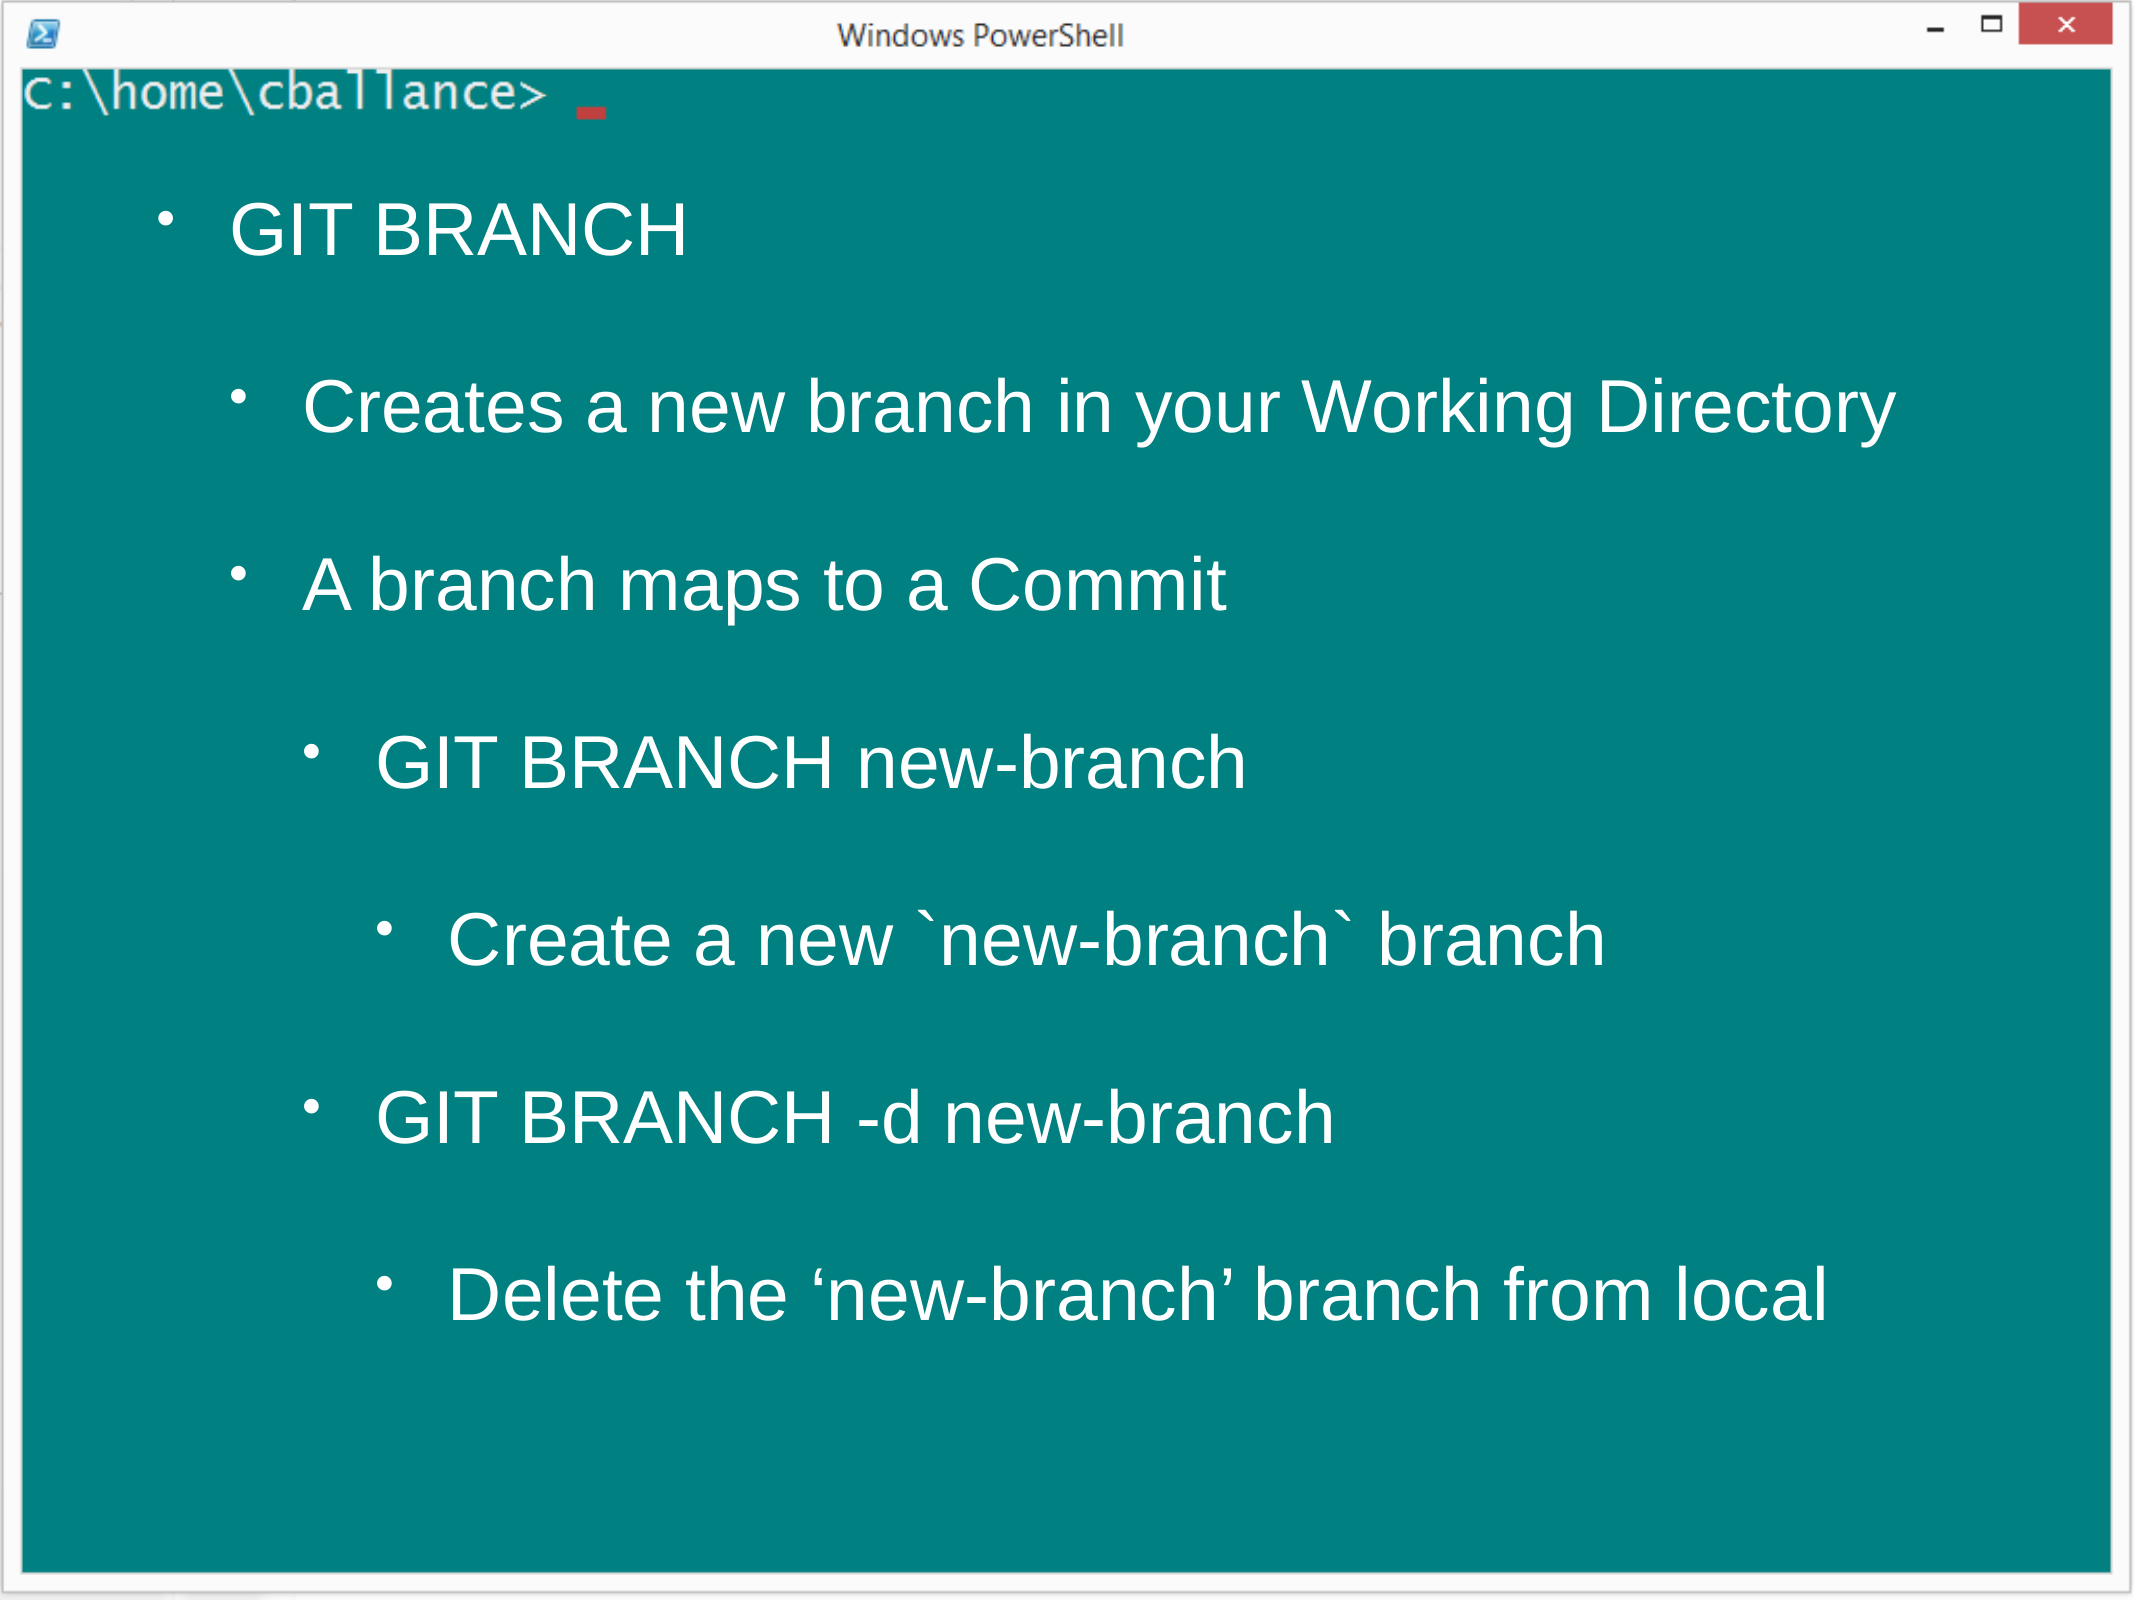

GIT BRANCH
Creates a new branch in your Working Directory
A branch maps to a Commit
GIT BRANCH new-branch
Create a new `new-branch` branch
GIT BRANCH -d new-branch
Delete the ‘new-branch’ branch from local